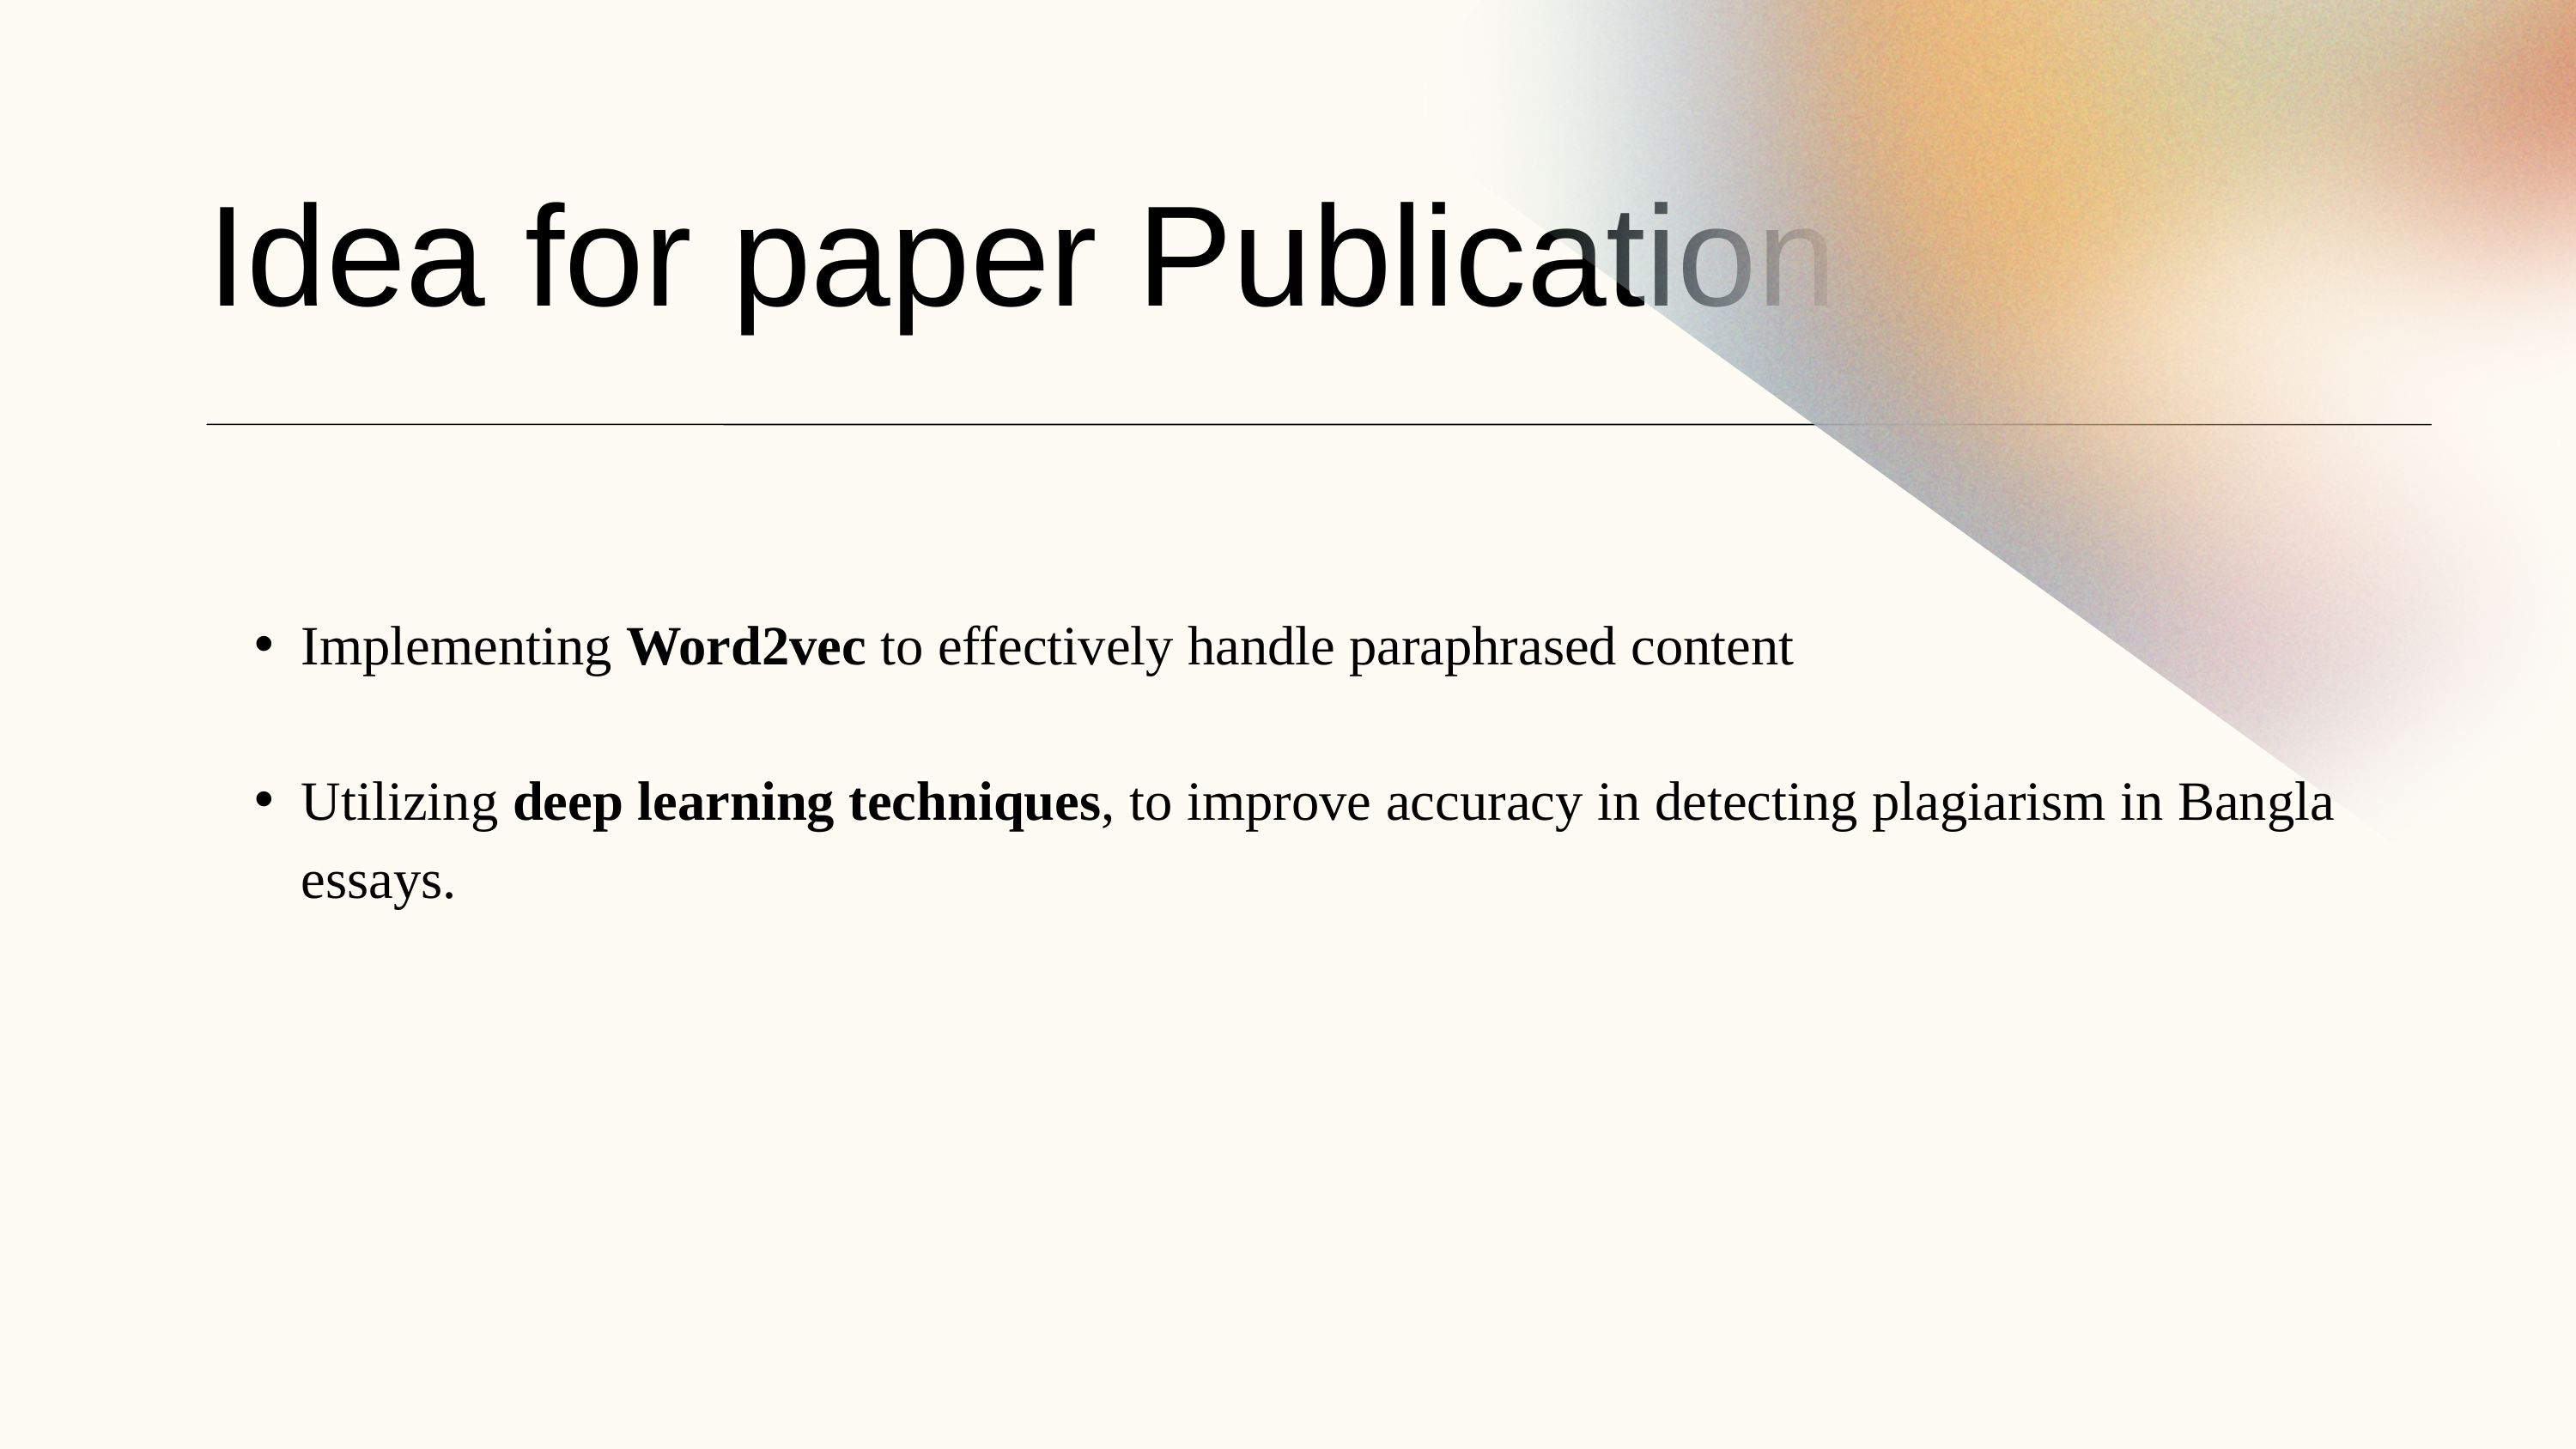

Idea for paper Publication

Implementing Word2vec to effectively handle paraphrased content

Utilizing deep learning techniques, to improve accuracy in detecting plagiarism in Bangla essays.